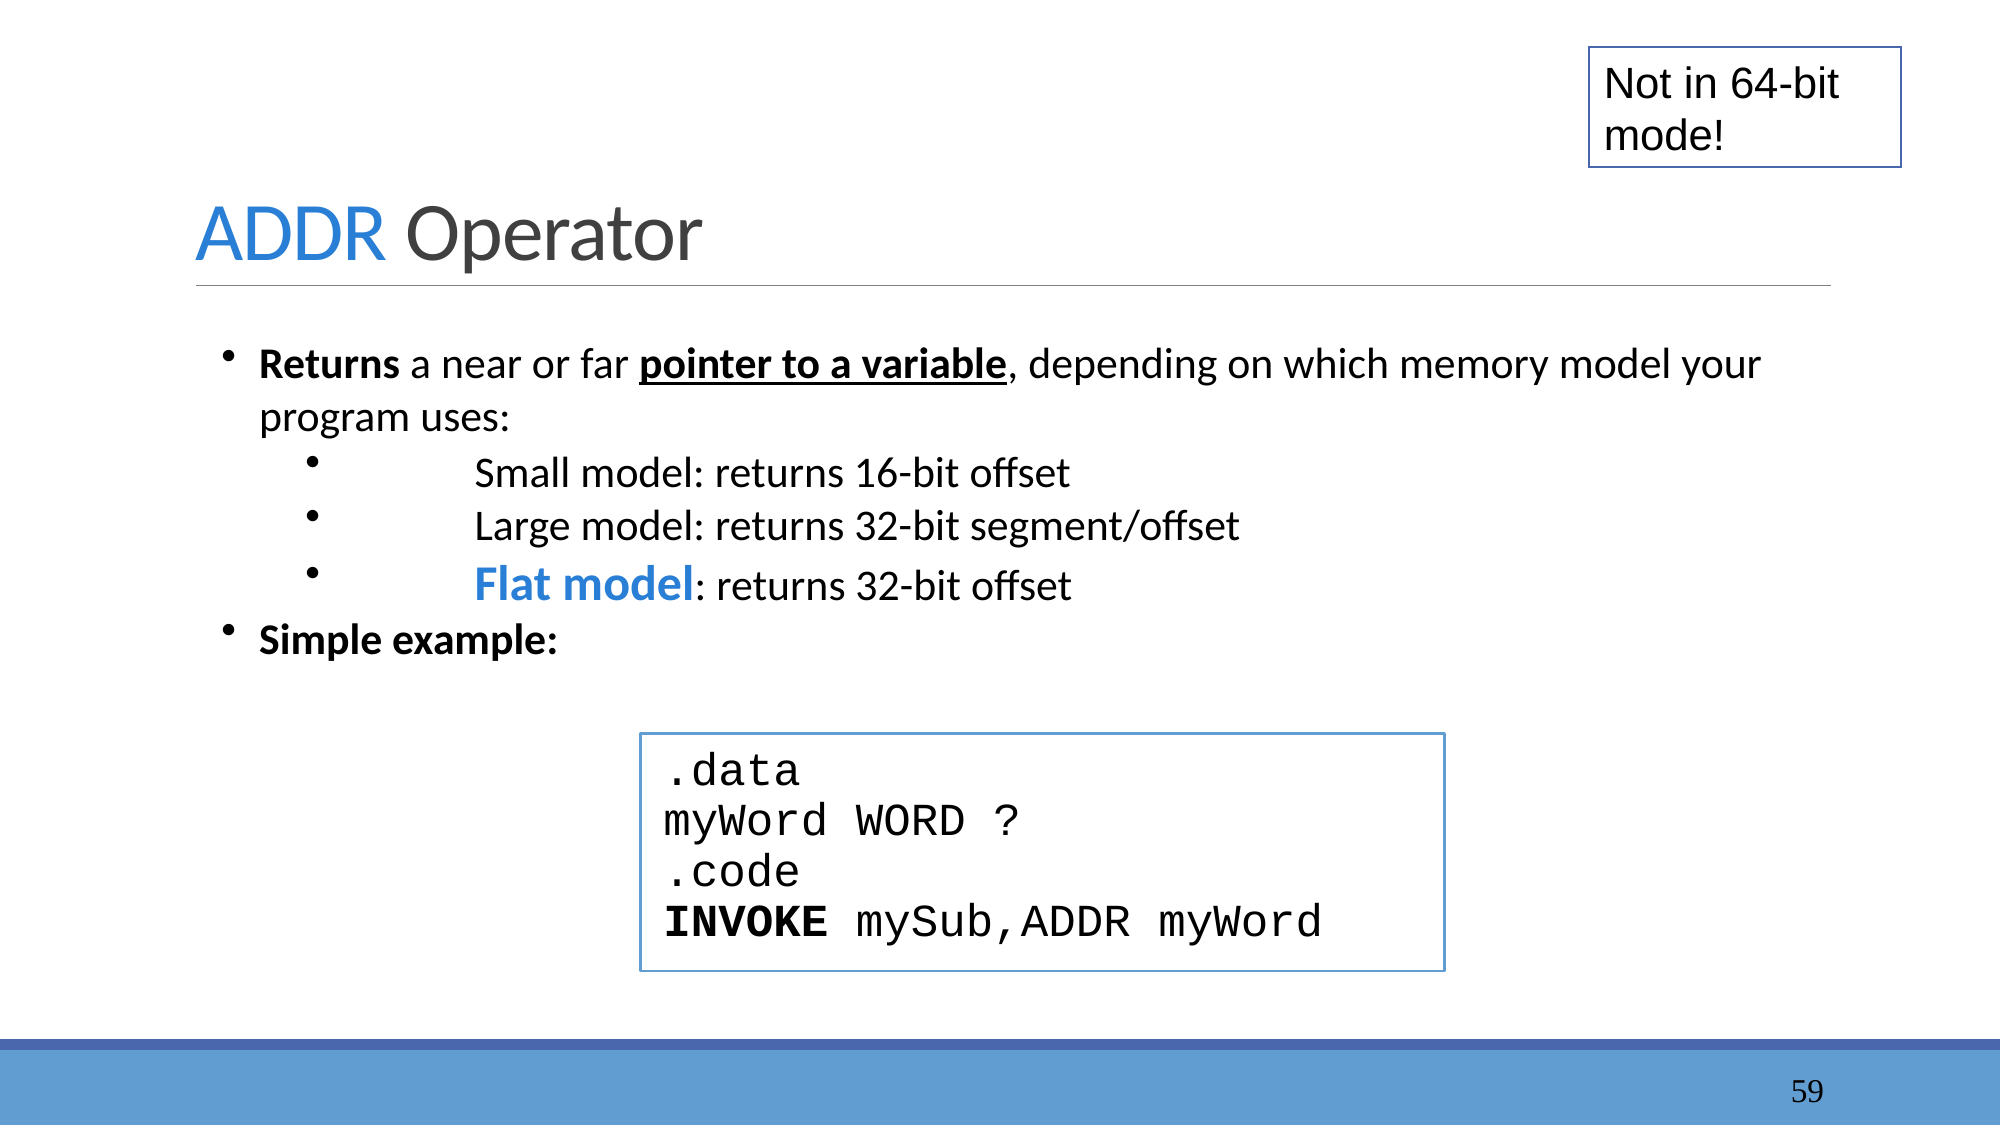

# ADDR Operator
Not in 64-bit mode!
Returns a near or far pointer to a variable, depending on which memory model your program uses:
	Small model: returns 16-bit offset
	Large model: returns 32-bit segment/offset
	Flat model: returns 32-bit offset
Simple example:
.data
myWord WORD ?
.code
INVOKE mySub,ADDR myWord
59